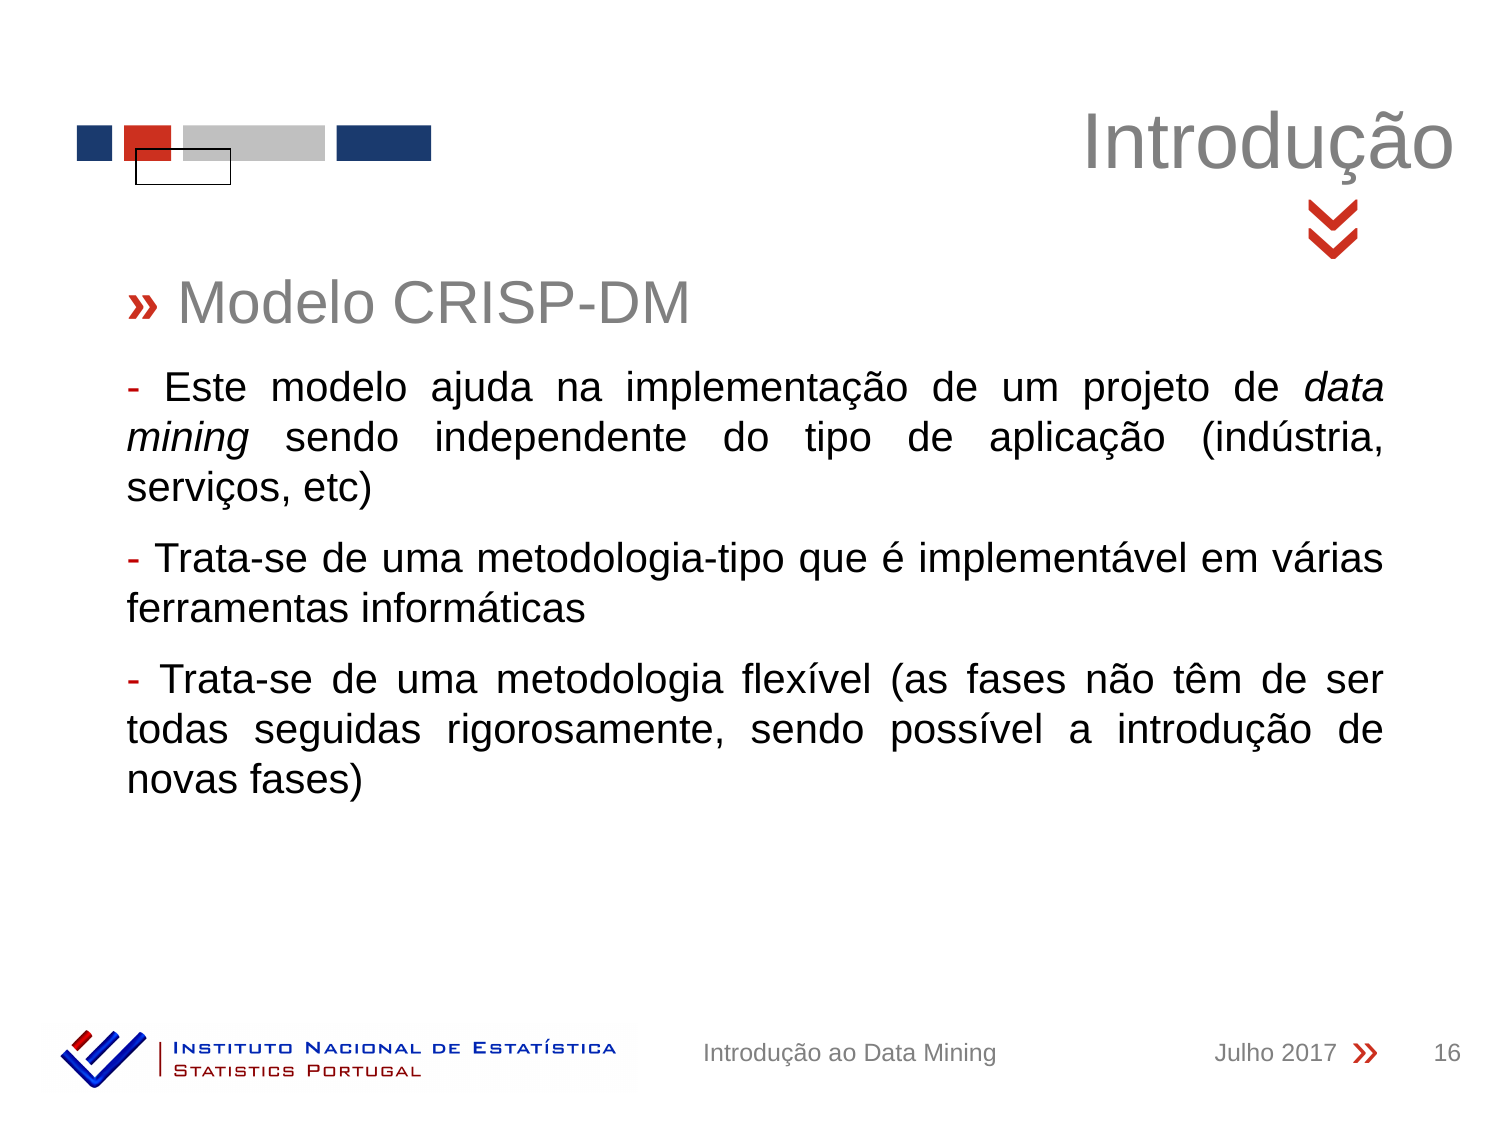

Introdução
«
» Modelo CRISP-DM
- Este modelo ajuda na implementação de um projeto de data mining sendo independente do tipo de aplicação (indústria, serviços, etc)
- Trata-se de uma metodologia-tipo que é implementável em várias ferramentas informáticas
- Trata-se de uma metodologia flexível (as fases não têm de ser todas seguidas rigorosamente, sendo possível a introdução de novas fases)

Introdução ao Data Mining
Julho 2017
16
«